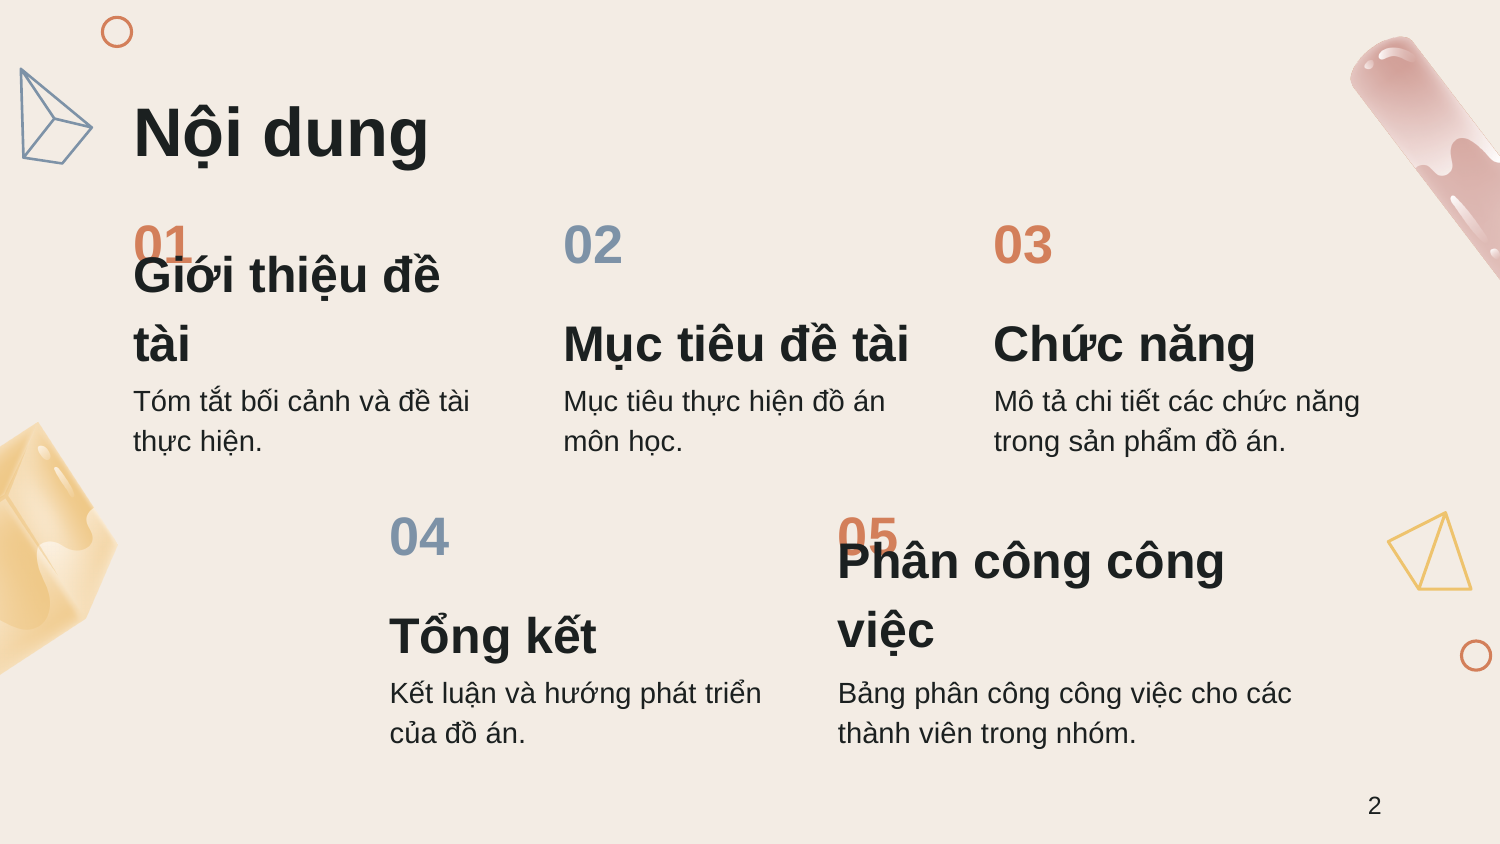

# Nội dung
01
02
03
Giới thiệu đề tài
Mục tiêu đề tài
Chức năng
Tóm tắt bối cảnh và đề tài thực hiện.
Mục tiêu thực hiện đồ án môn học.
Mô tả chi tiết các chức năng trong sản phẩm đồ án.
04
05
Tổng kết
Phân công công việc
Kết luận và hướng phát triển của đồ án.
Bảng phân công công việc cho các thành viên trong nhóm.
2